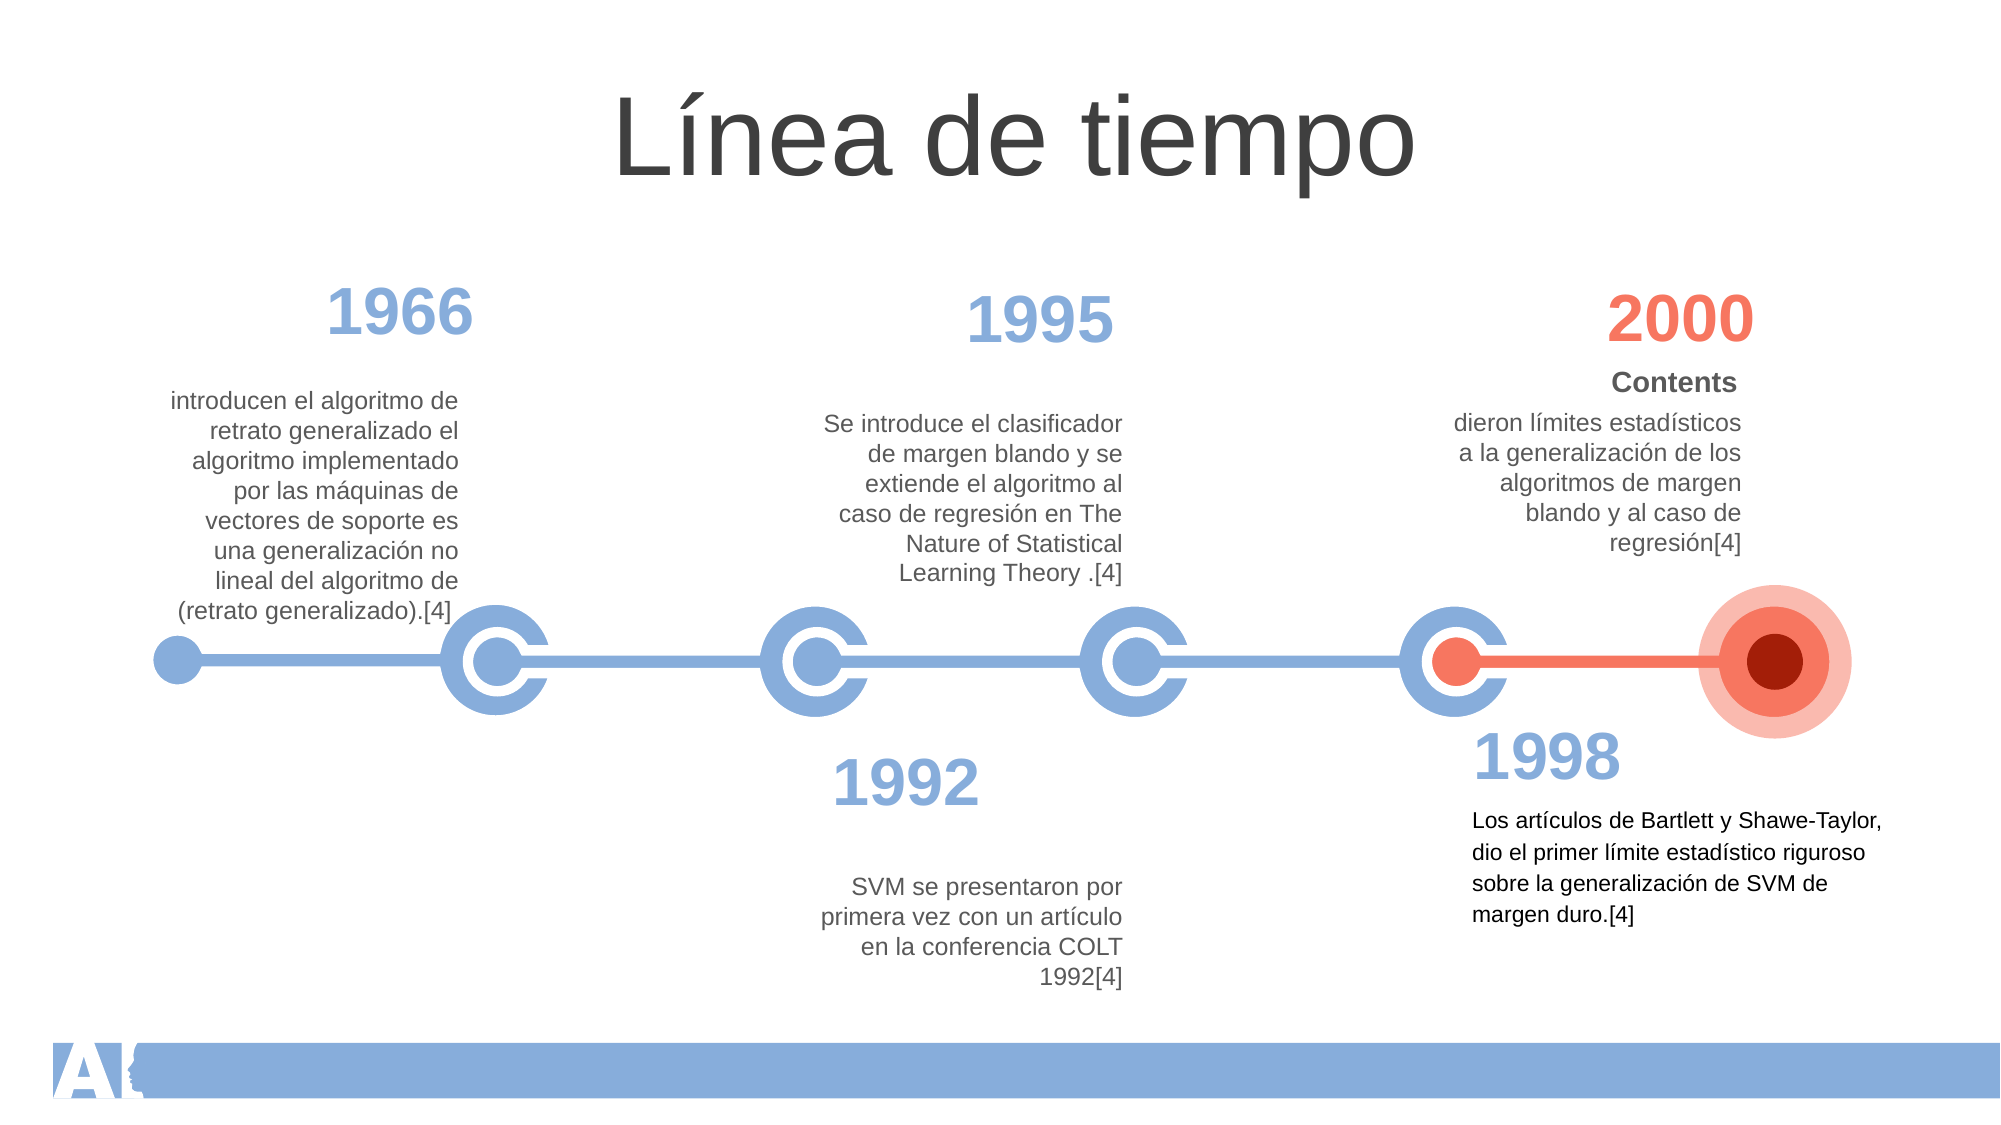

Línea de tiempo
1966
introducen el algoritmo de retrato generalizado el algoritmo implementado por las máquinas de vectores de soporte es una generalización no lineal del algoritmo de (retrato generalizado).[4]
2000
Contents
dieron límites estadísticos a la generalización de los algoritmos de margen blando y al caso de regresión[4]
1995
 Se introduce el clasificador de margen blando y se extiende el algoritmo al caso de regresión en The Nature of Statistical Learning Theory .[4]

1998
Los artículos de Bartlett y Shawe-Taylor, dio el primer límite estadístico riguroso sobre la generalización de SVM de margen duro.[4]

1992
 SVM se presentaron por primera vez con un artículo en la conferencia COLT 1992[4]